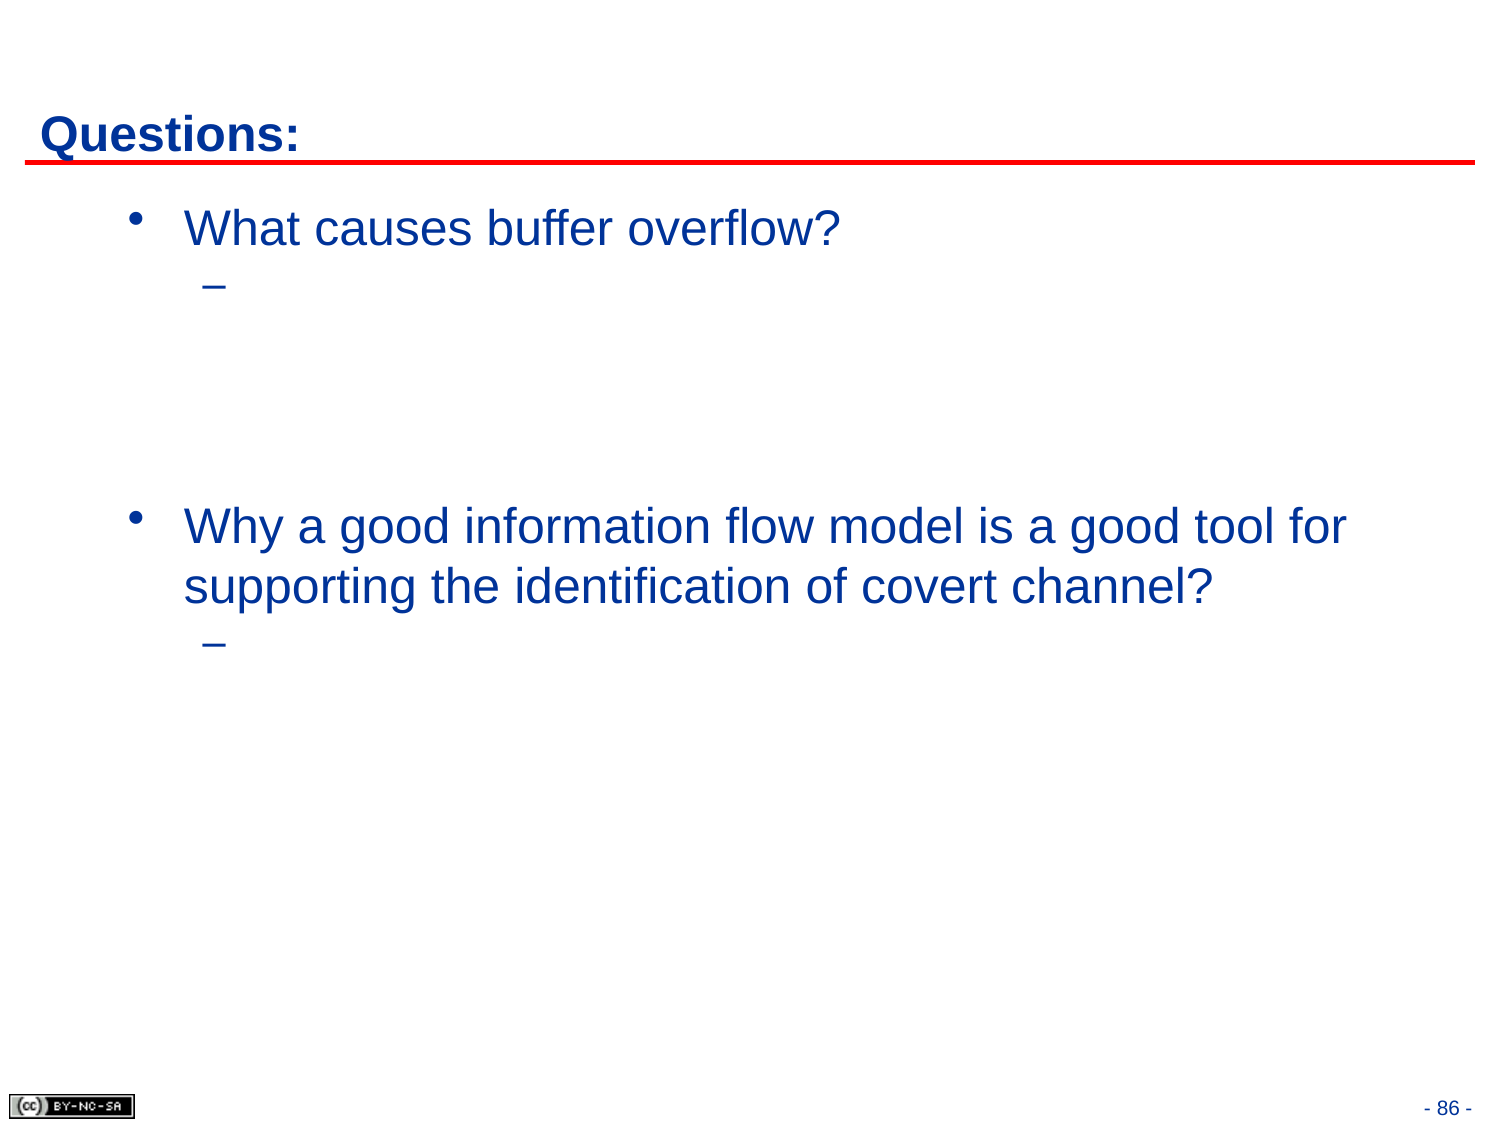

# Questions:
What causes buffer overflow?

Why a good information flow model is a good tool for supporting the identification of covert channel?

- 86 -